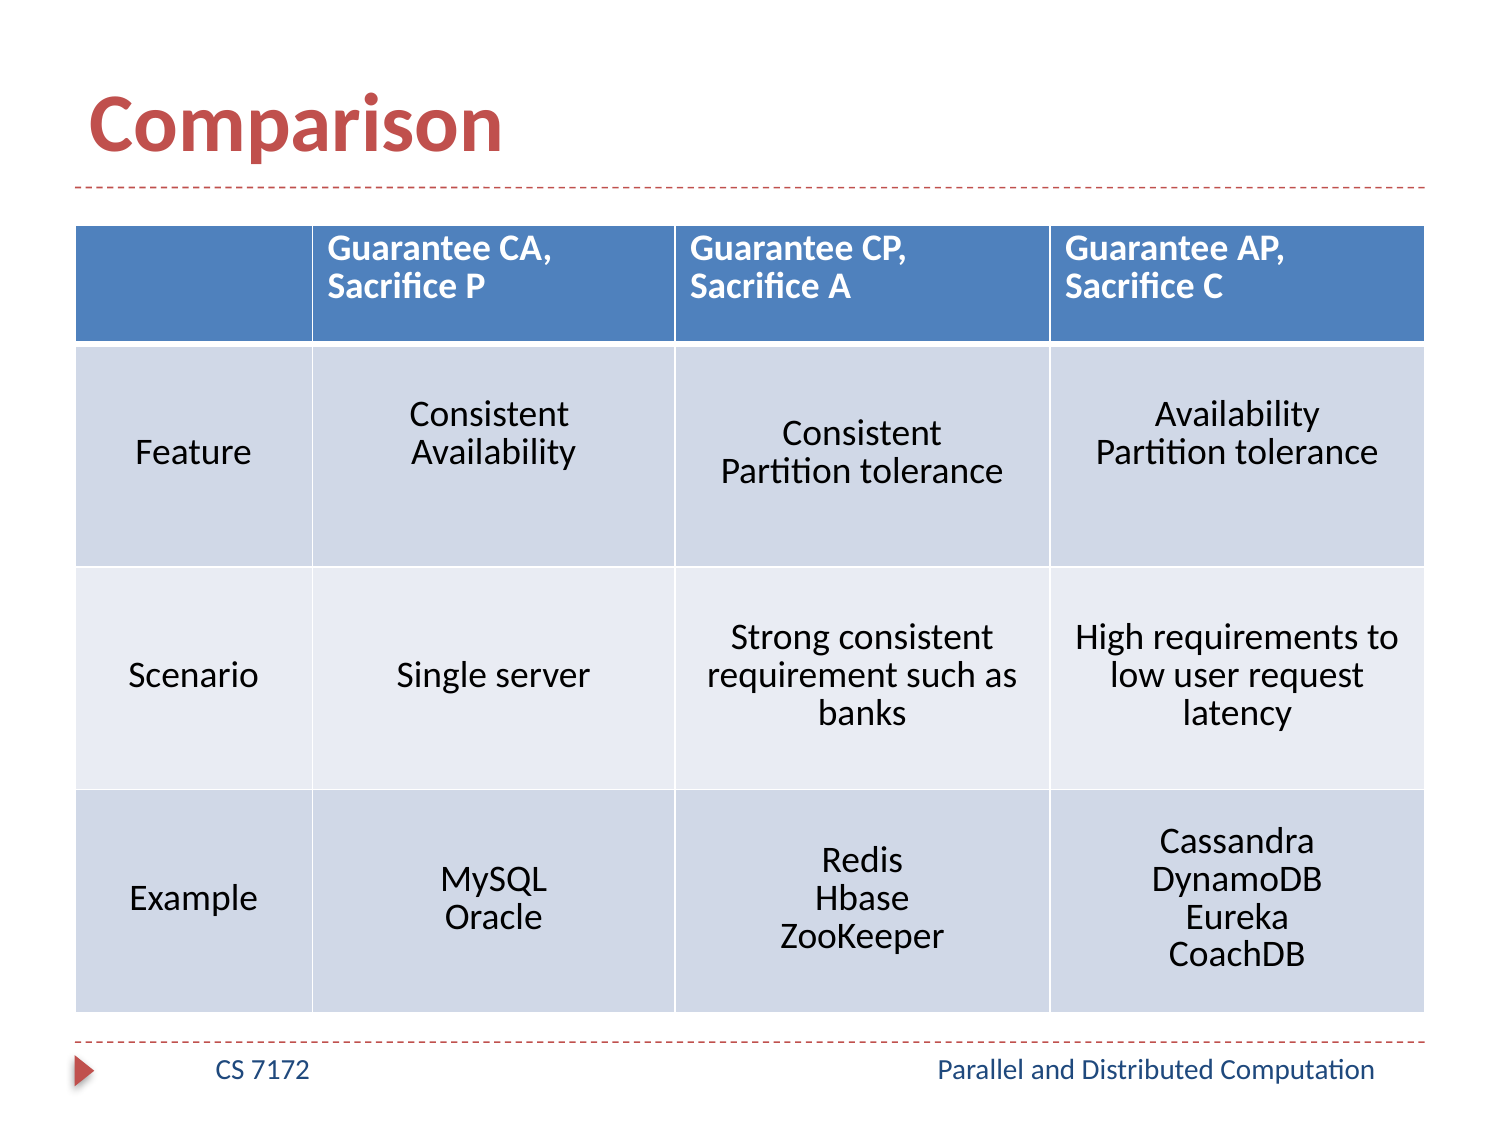

# Comparison
|  | Guarantee CA, Sacrifice P | Guarantee CP, Sacrifice A | Guarantee AP, Sacrifice C |
| --- | --- | --- | --- |
| Feature | Consistent Availability | Consistent Partition tolerance | Availability Partition tolerance |
| Scenario | Single server | Strong consistent requirement such as banks | High requirements to low user request latency |
| Example | MySQL Oracle | Redis Hbase ZooKeeper | Cassandra DynamoDB Eureka CoachDB |
CS 7172
Parallel and Distributed Computation